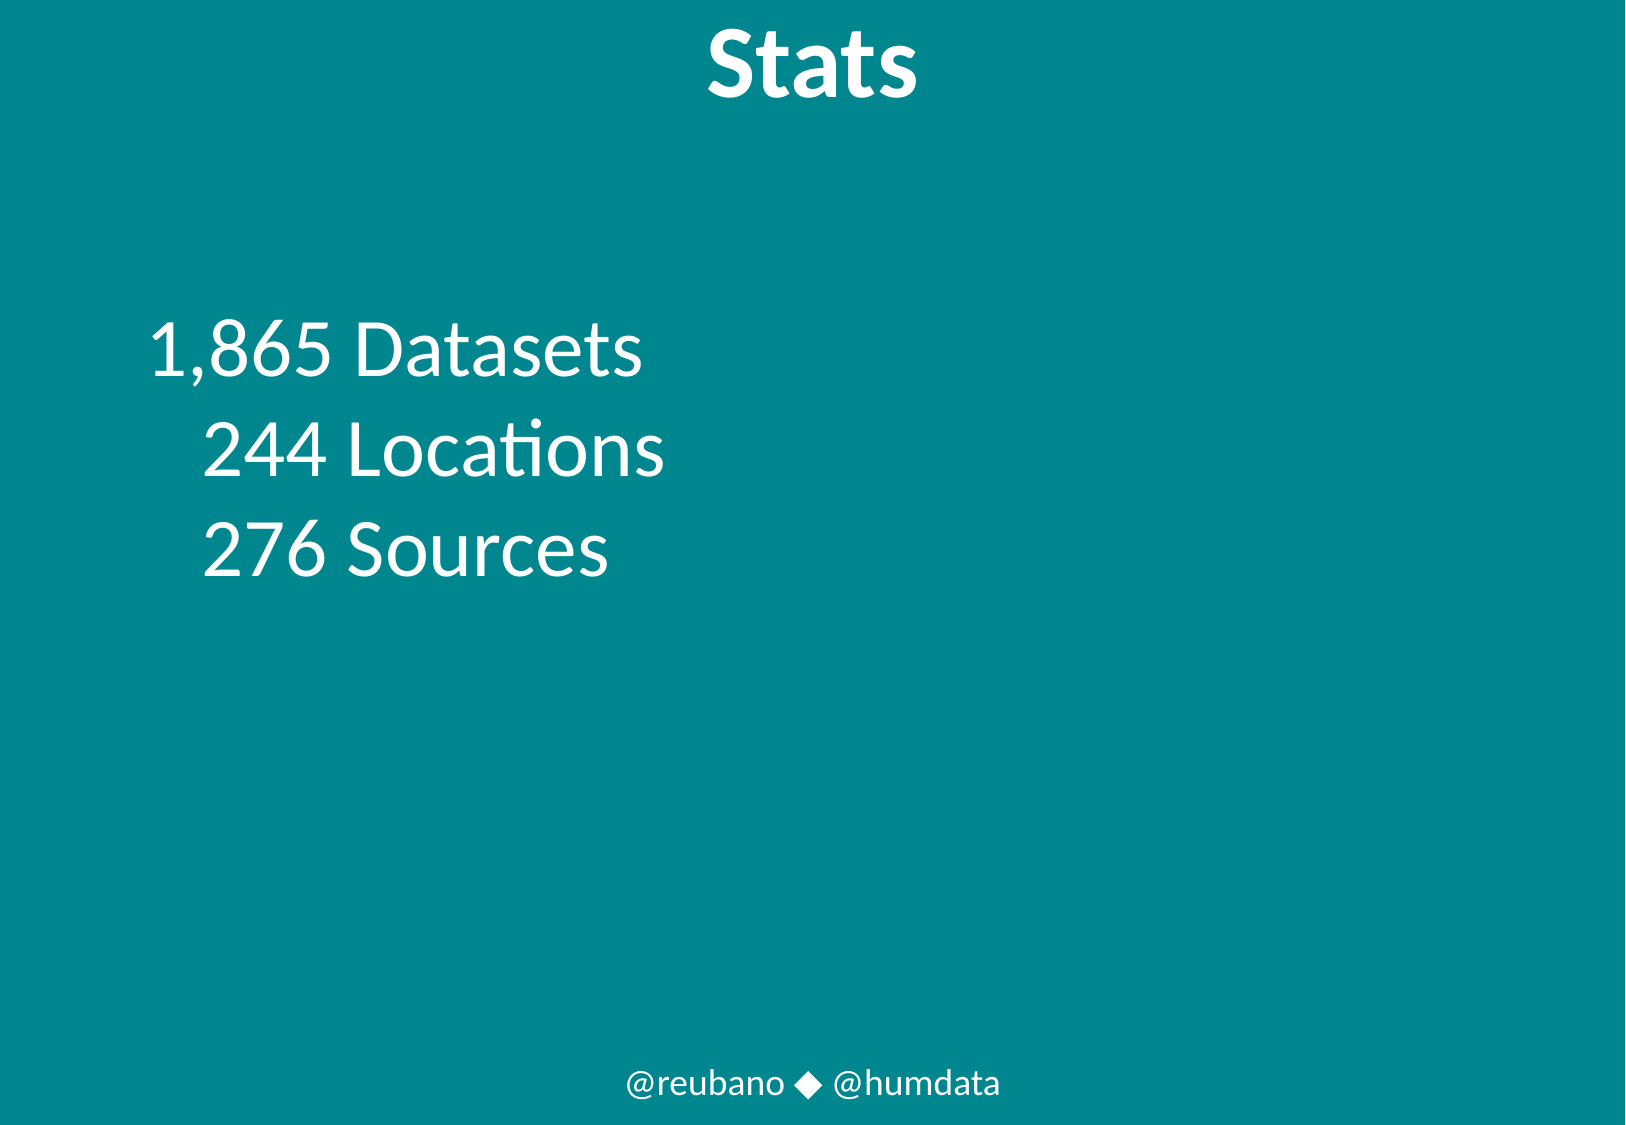

Stats
1,865 Datasets
   244 Locations
   276 Sources
@reubano ◆ @humdata